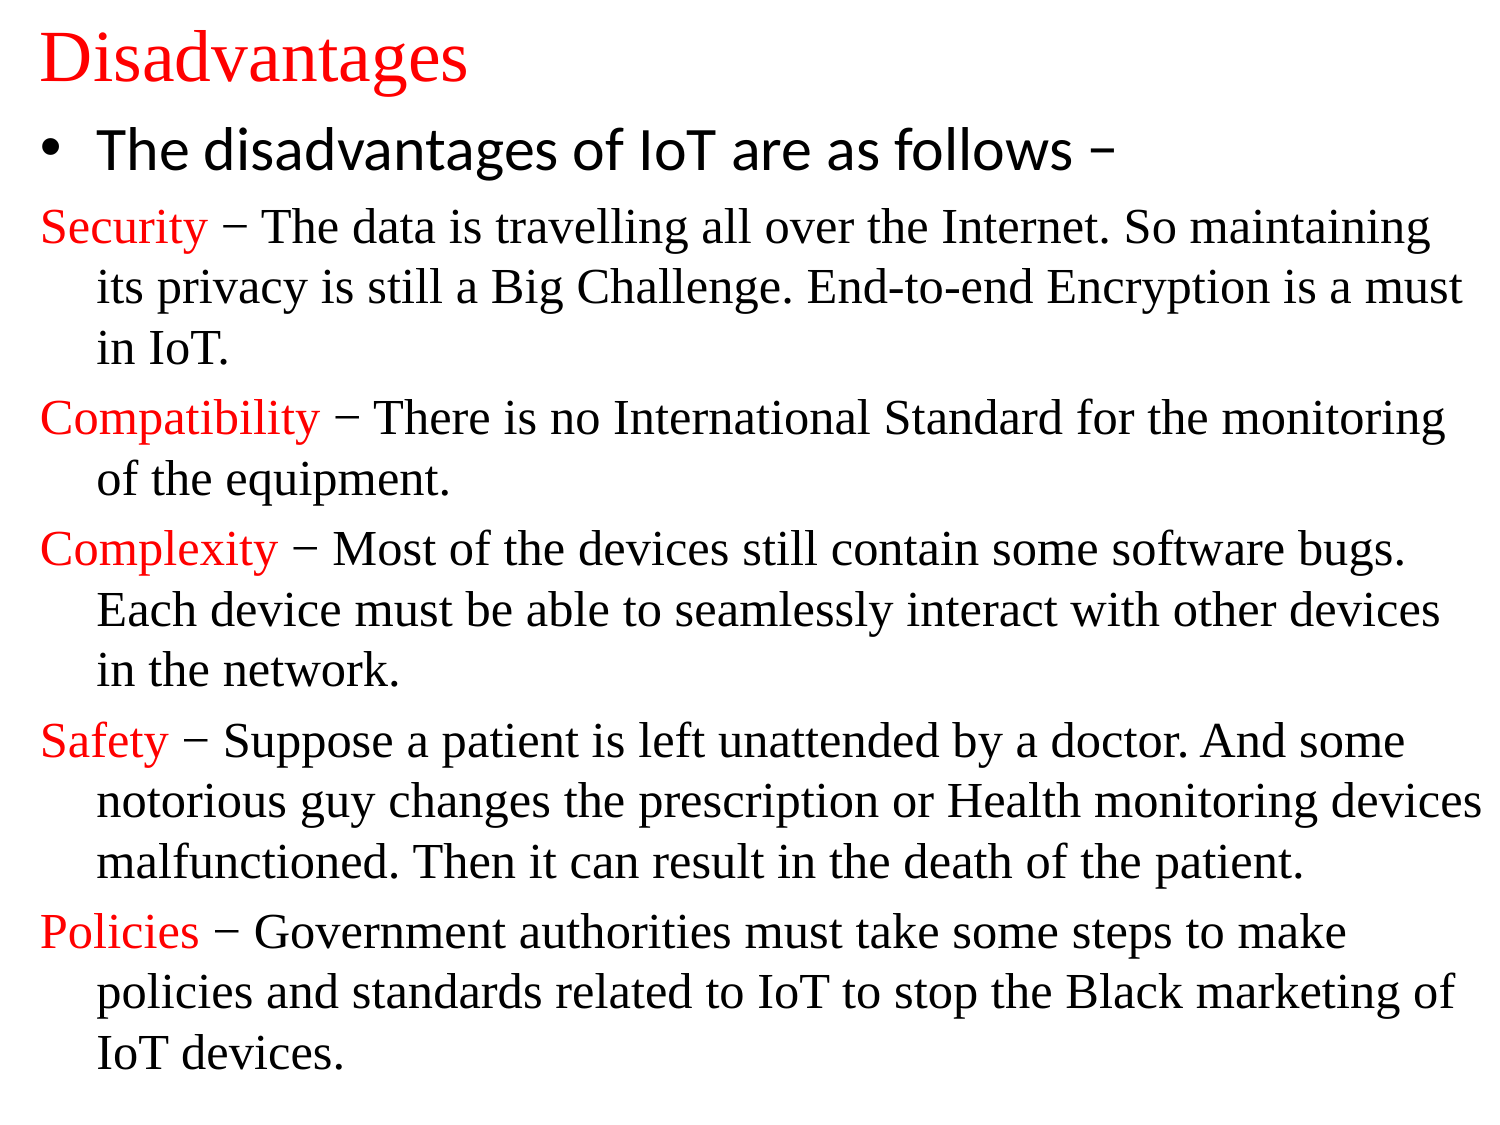

Disadvantages
The disadvantages of IoT are as follows −
Security − The data is travelling all over the Internet. So maintaining its privacy is still a Big Challenge. End-to-end Encryption is a must in IoT.
Compatibility − There is no International Standard for the monitoring of the equipment.
Complexity − Most of the devices still contain some software bugs. Each device must be able to seamlessly interact with other devices in the network.
Safety − Suppose a patient is left unattended by a doctor. And some notorious guy changes the prescription or Health monitoring devices malfunctioned. Then it can result in the death of the patient.
Policies − Government authorities must take some steps to make policies and standards related to IoT to stop the Black marketing of IoT devices.